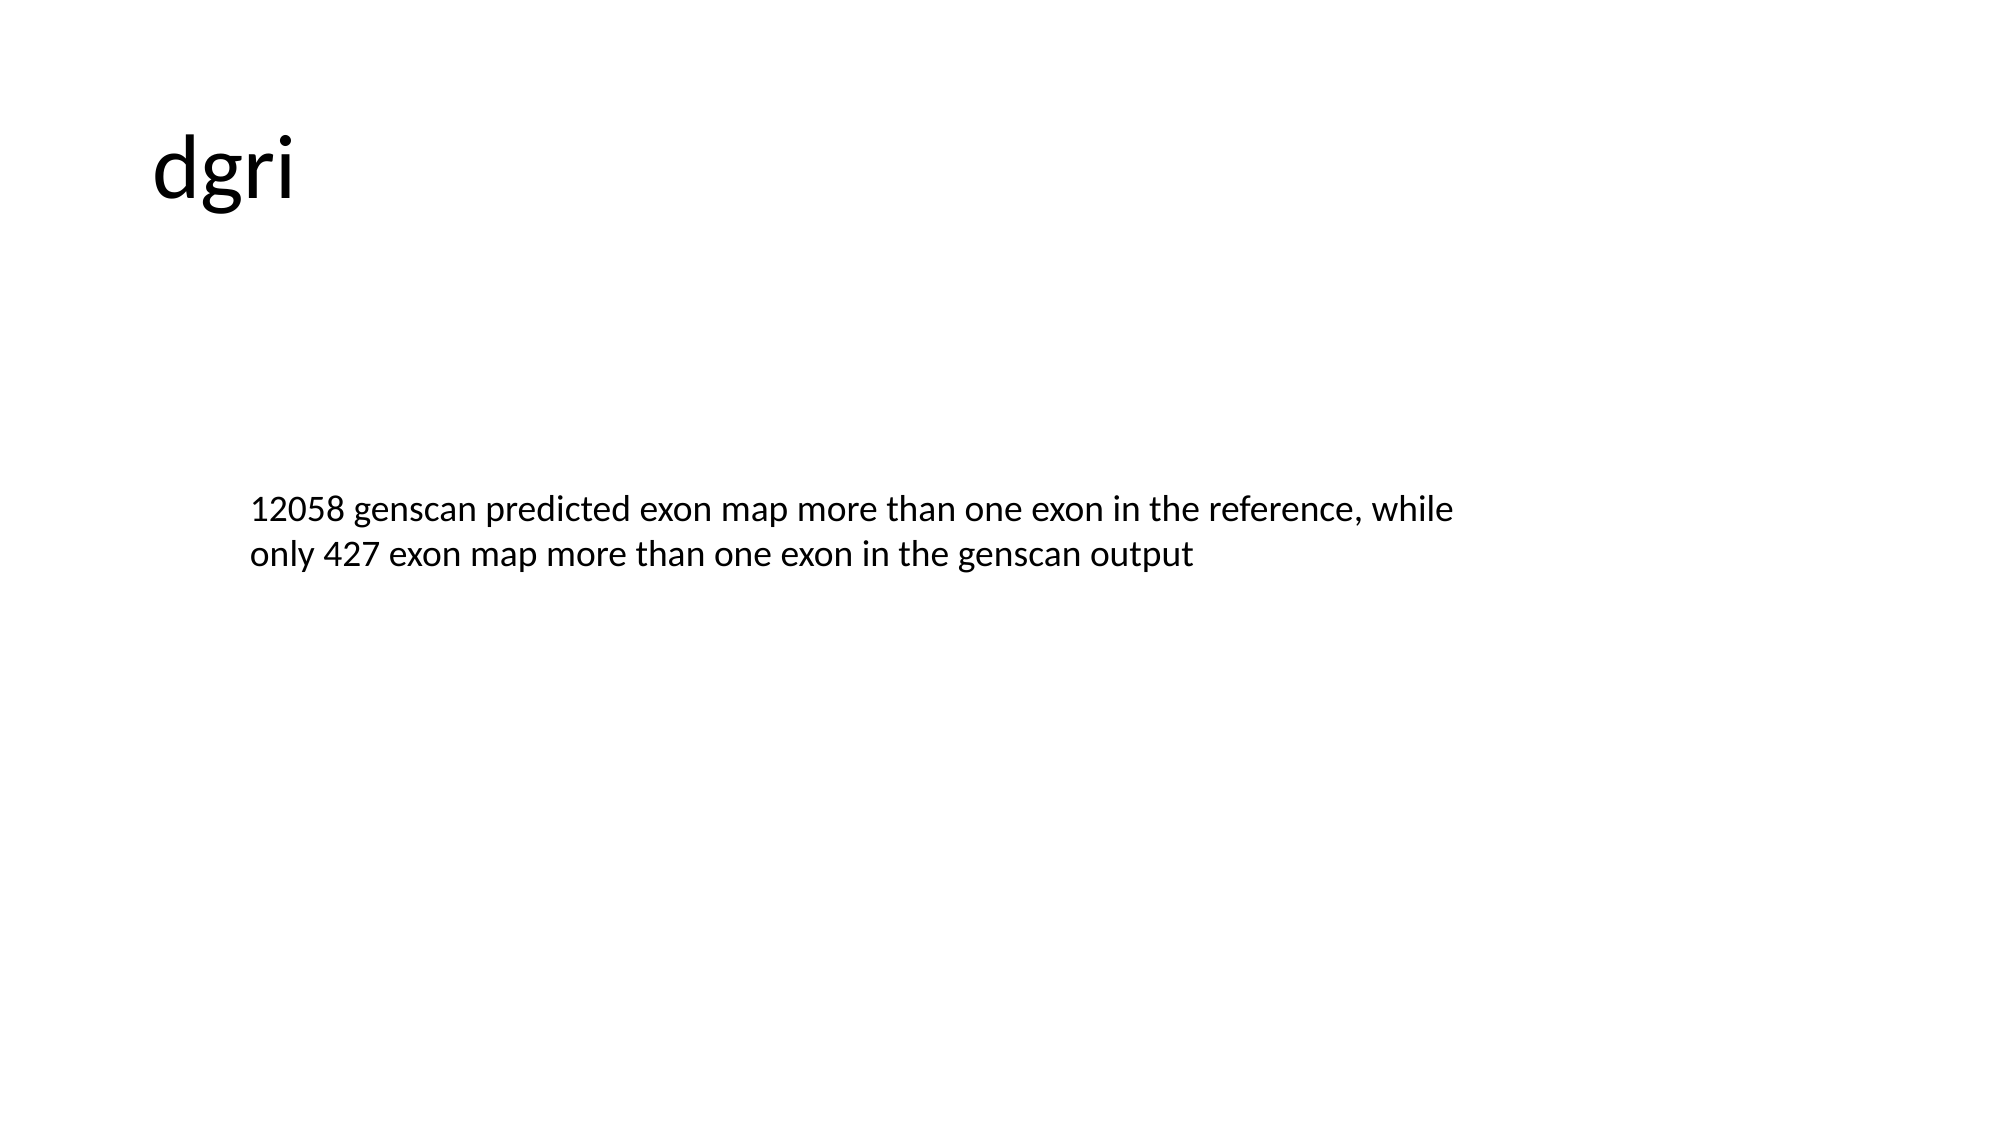

# dgri
12058 genscan predicted exon map more than one exon in the reference, while only 427 exon map more than one exon in the genscan output